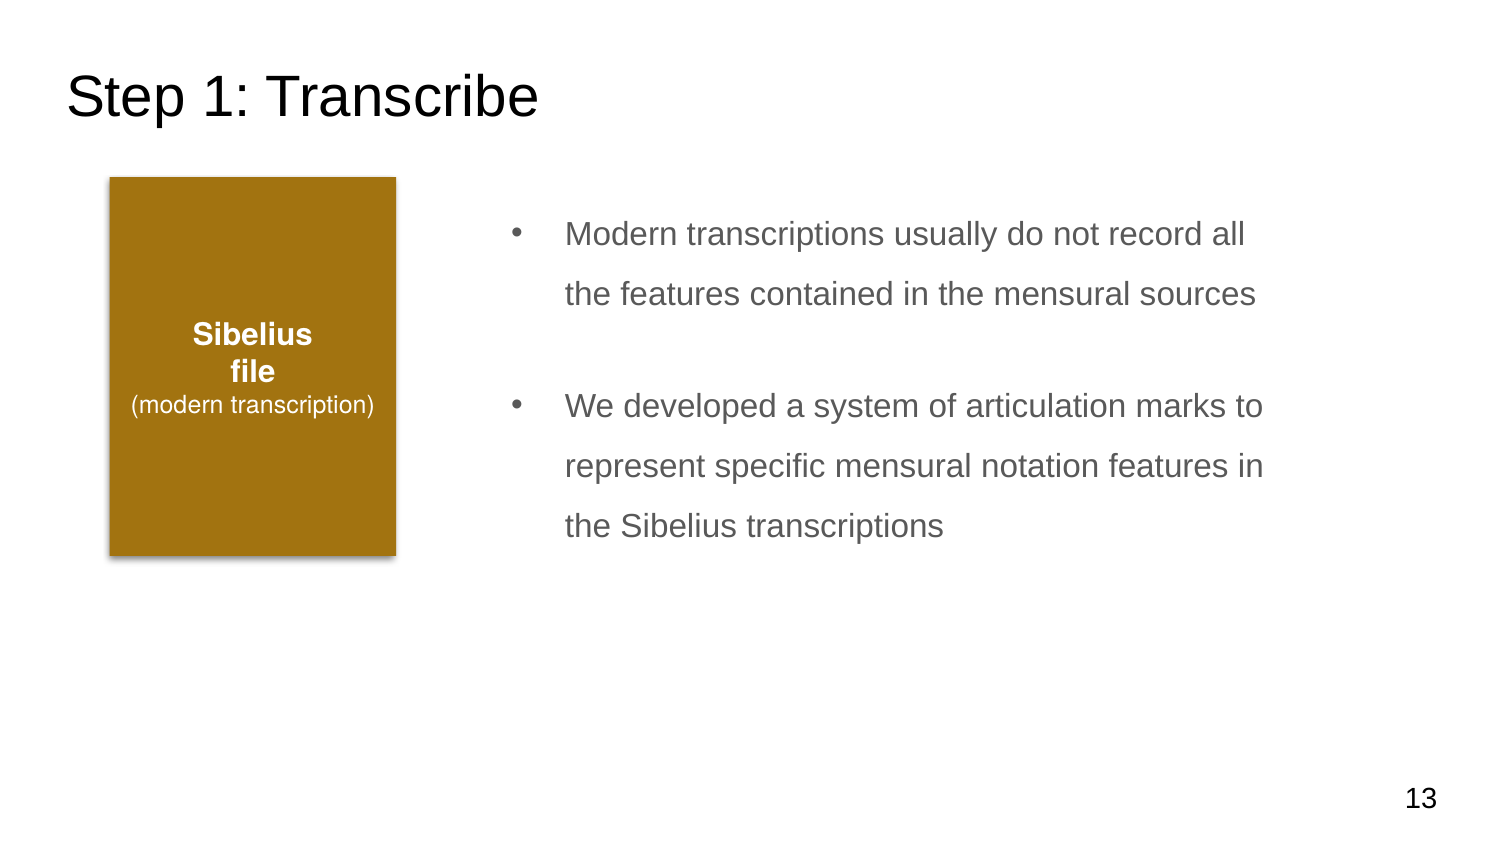

# Step 1: Transcribe
Sibelius
file
(modern transcription)
Modern transcriptions usually do not record all the features contained in the mensural sources

We developed a system of articulation marks to represent specific mensural notation features in the Sibelius transcriptions
13